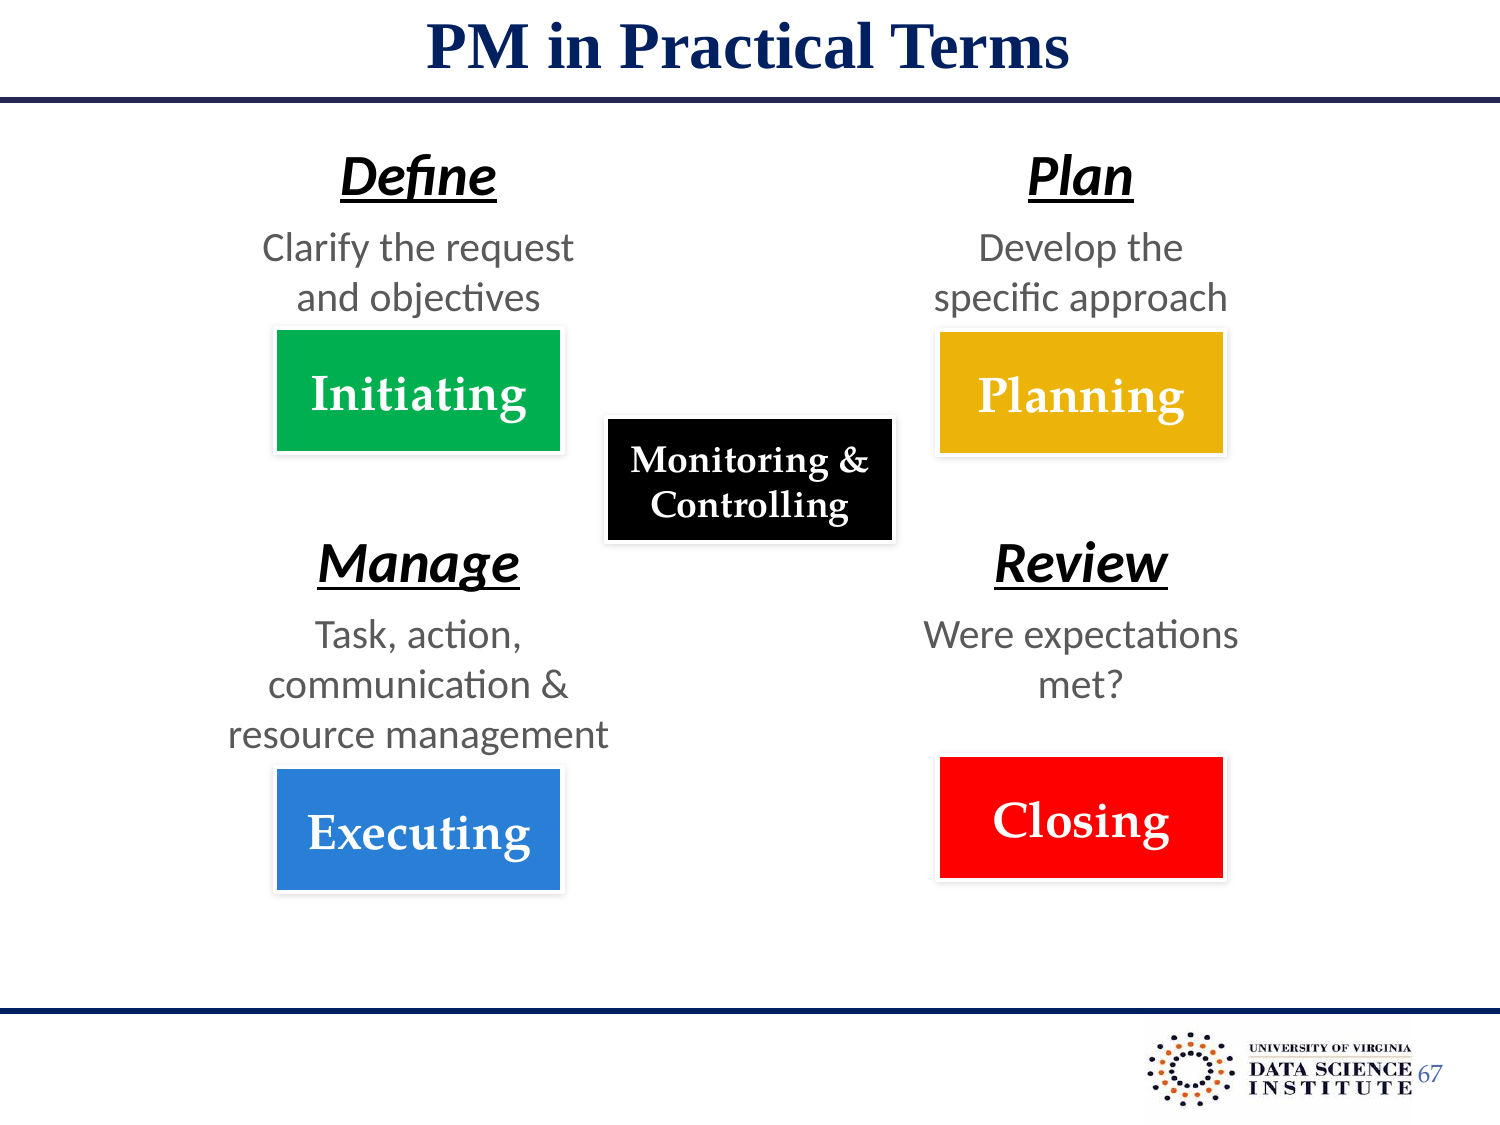

PM in Practical Terms
Define
Clarify the request
and objectives
Plan
Develop the
specific approach
Initiating
Planning
Monitoring & Controlling
Manage
Task, action,
communication &
resource management
Review
Were expectations
met?
Closing
Executing
67